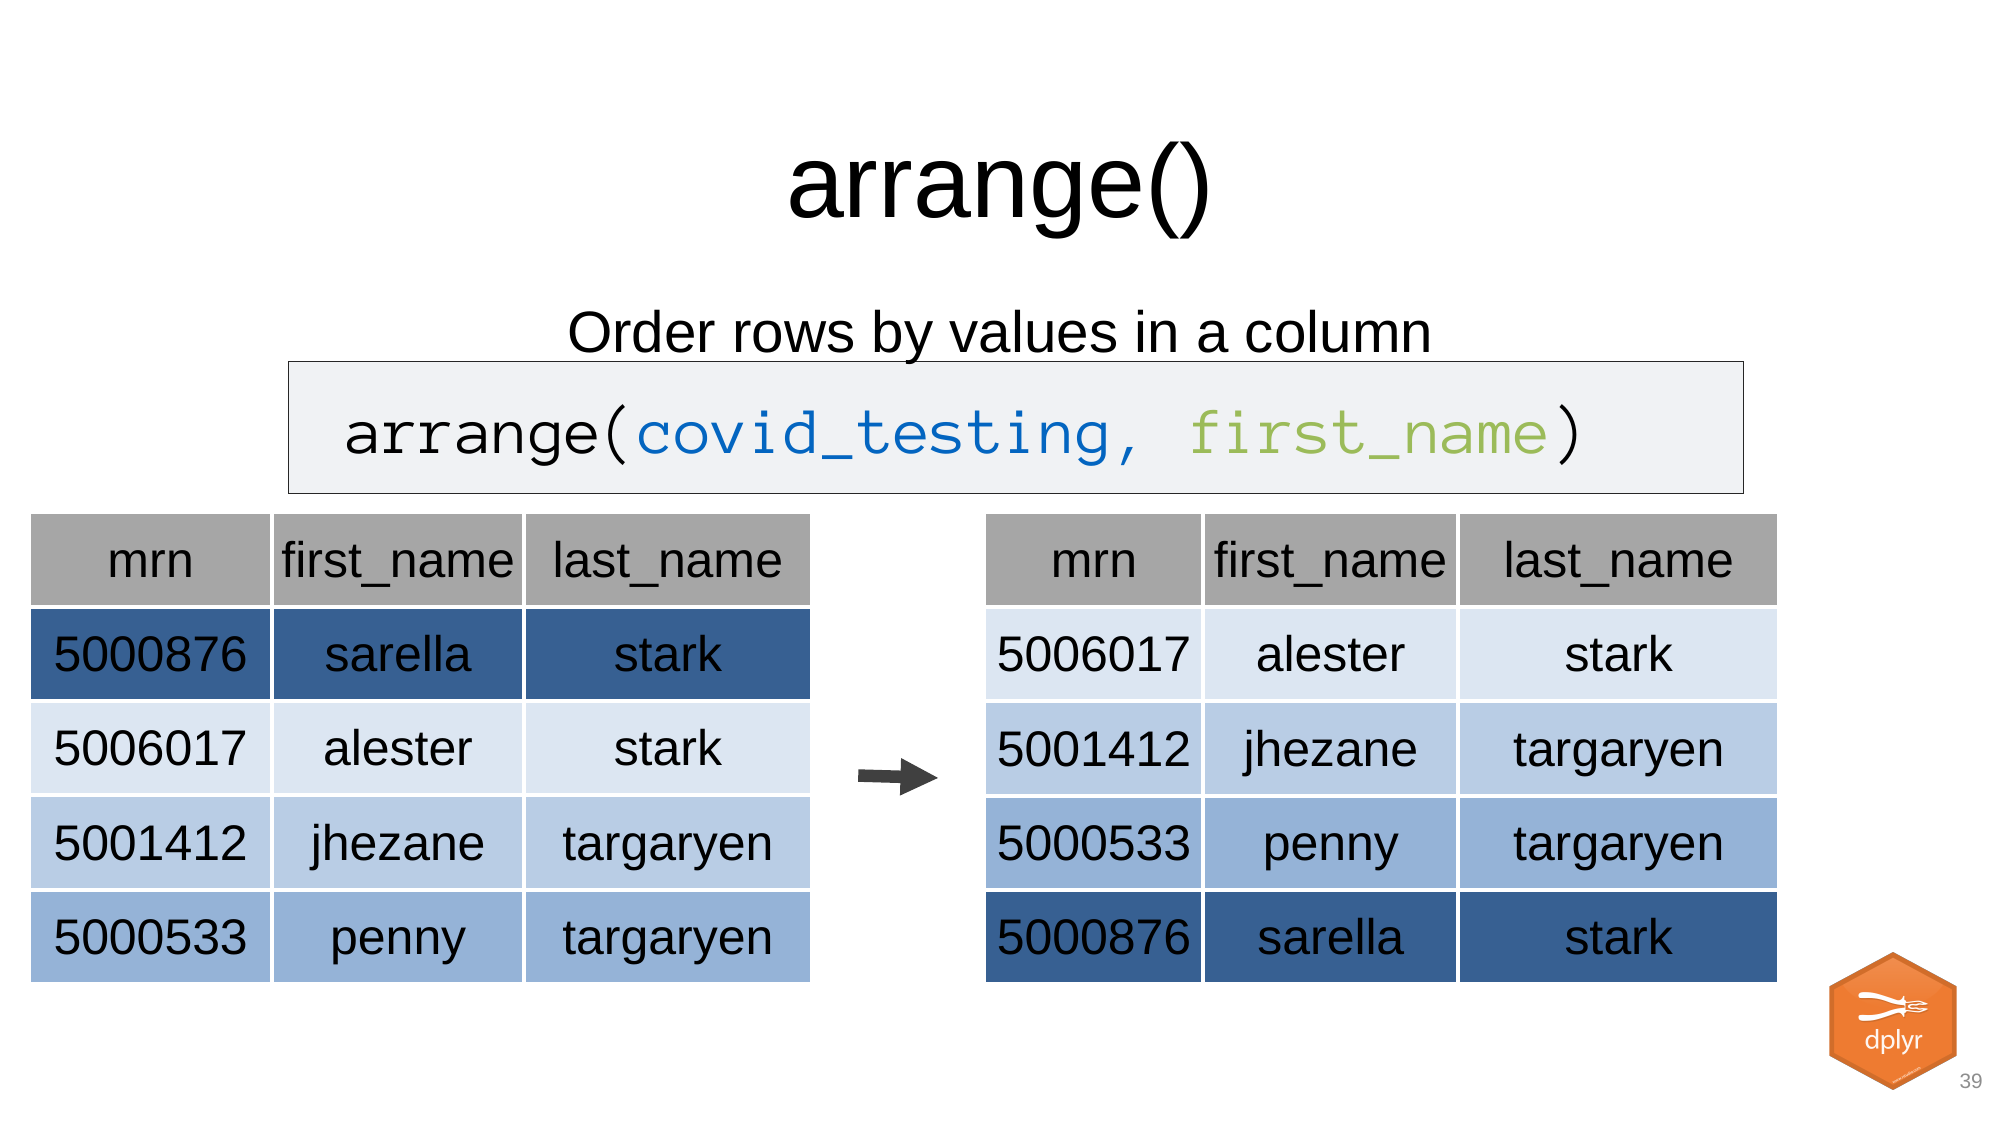

arrange()
Order rows by values in a column

arrange(covid_testing, first_name)
| mrn | first\_name | last\_name |
| --- | --- | --- |
| 5000876 | sarella | stark |
| 5006017 | alester | stark |
| 5001412 | jhezane | targaryen |
| 5000533 | penny | targaryen |
| mrn | first\_name | last\_name |
| --- | --- | --- |
| 5006017 | alester | stark |
| 5001412 | jhezane | targaryen |
| 5000533 | penny | targaryen |
| 5000876 | sarella | stark |

39